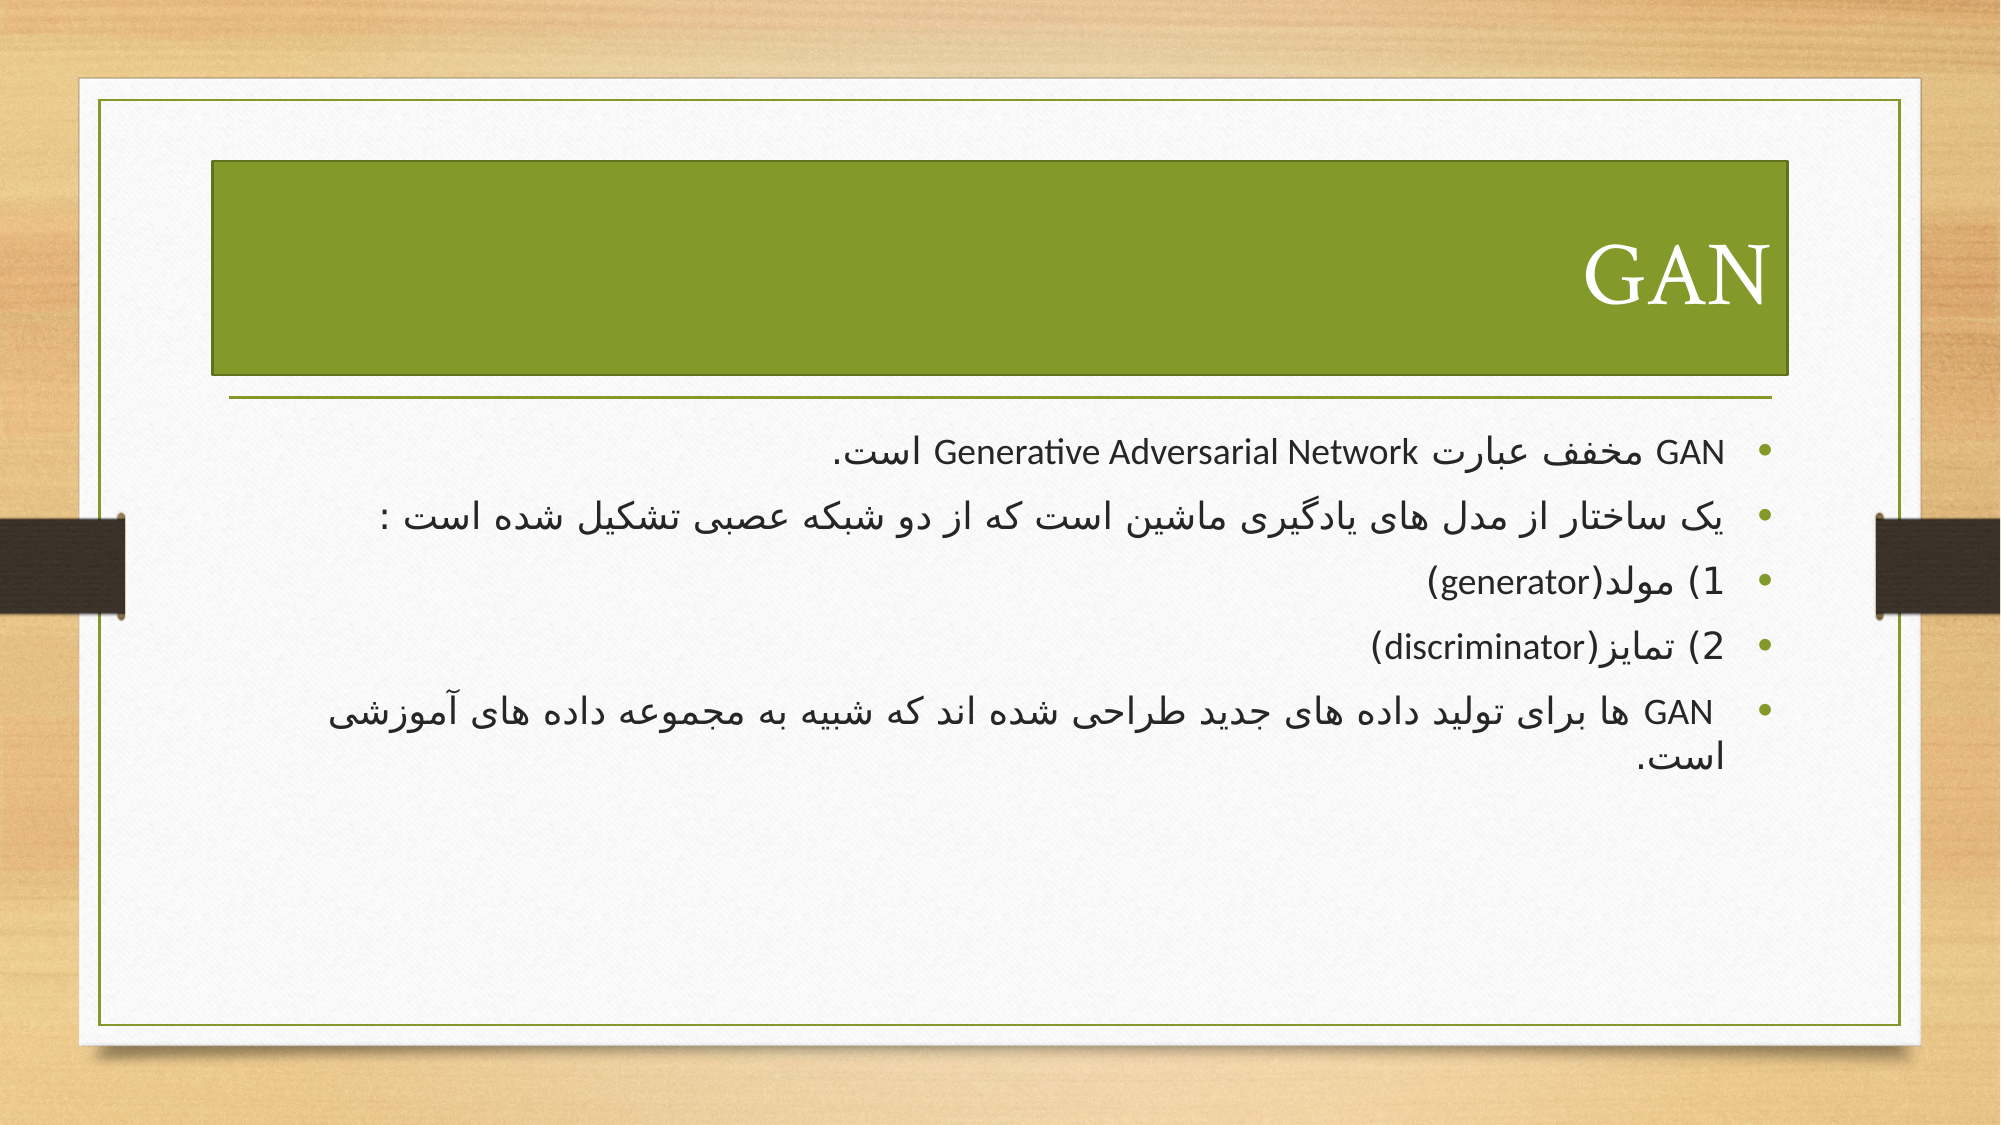

# GAN
GAN مخفف عبارت Generative Adversarial Network است.
یک ساختار از مدل های یادگیری ماشین است که از دو شبکه عصبی تشکیل شده است :
1) مولد(generator)
2) تمایز(discriminator)
 GAN ها برای تولید داده های جدید طراحی شده اند که شبیه به مجموعه داده های آموزشی است.